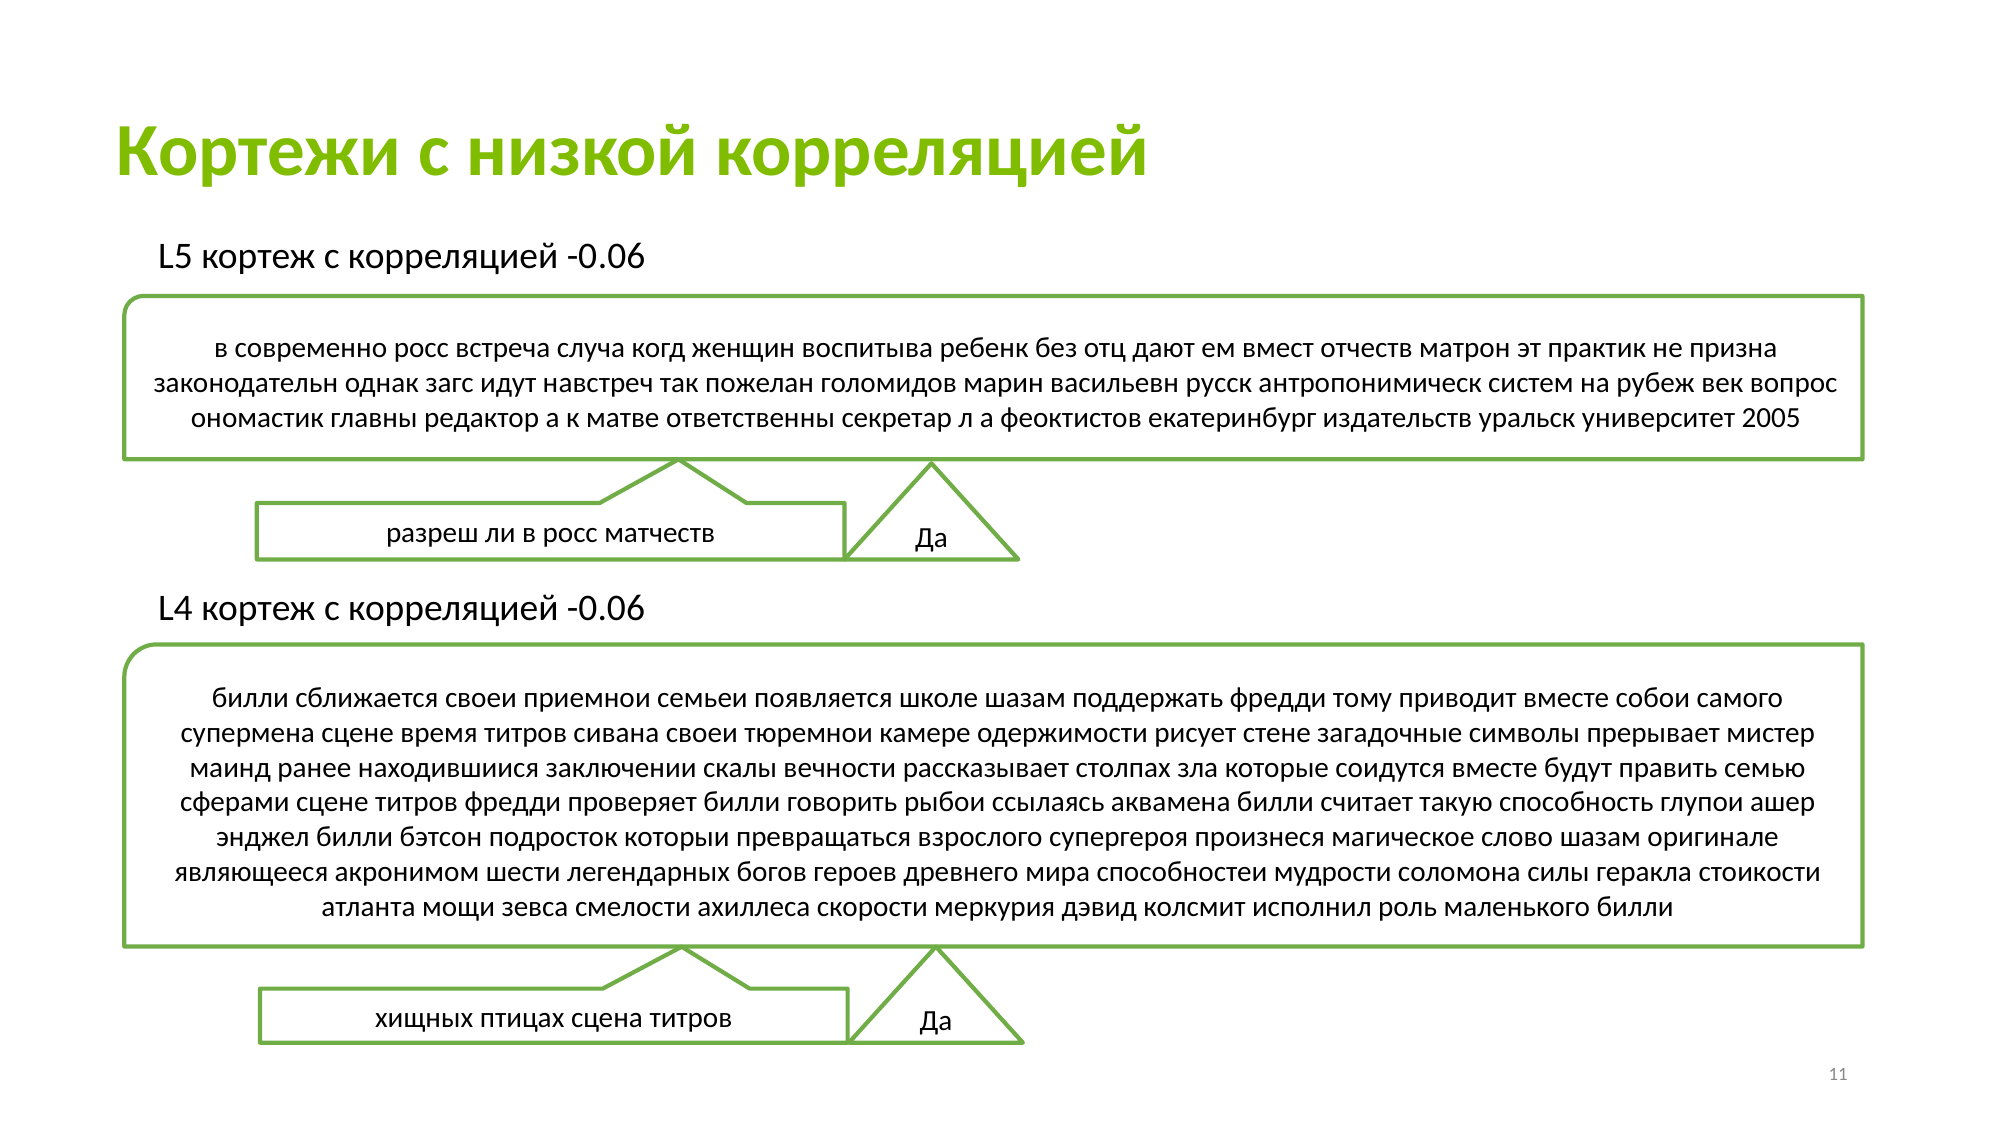

# Кортежи с низкой корреляцией
L5 кортеж с корреляцией -0.06
в современно росс встреча случа когд женщин воспитыва ребенк без отц дают ем вмест отчеств матрон эт практик не призна законодательн однак загс идут навстреч так пожелан голомидов марин васильевн русск антропонимическ систем на рубеж век вопрос ономастик главны редактор а к матве ответственны секретар л а феоктистов екатеринбург издательств уральск университет 2005
Да
разреш ли в росс матчеств
L4 кортеж с корреляцией -0.06
билли сближается своеи приемнои семьеи появляется школе шазам поддержать фредди тому приводит вместе собои самого супермена сцене время титров сивана своеи тюремнои камере одержимости рисует стене загадочные символы прерывает мистер маинд ранее находившиися заключении скалы вечности рассказывает столпах зла которые соидутся вместе будут править семью сферами сцене титров фредди проверяет билли говорить рыбои ссылаясь аквамена билли считает такую способность глупои ашер энджел билли бэтсон подросток которыи превращаться взрослого супергероя произнеся магическое слово шазам оригинале являющееся акронимом шести легендарных богов героев древнего мира способностеи мудрости соломона силы геракла стоикости атланта мощи зевса смелости ахиллеса скорости меркурия дэвид колсмит исполнил роль маленького билли
Да
хищных птицах сцена титров
11